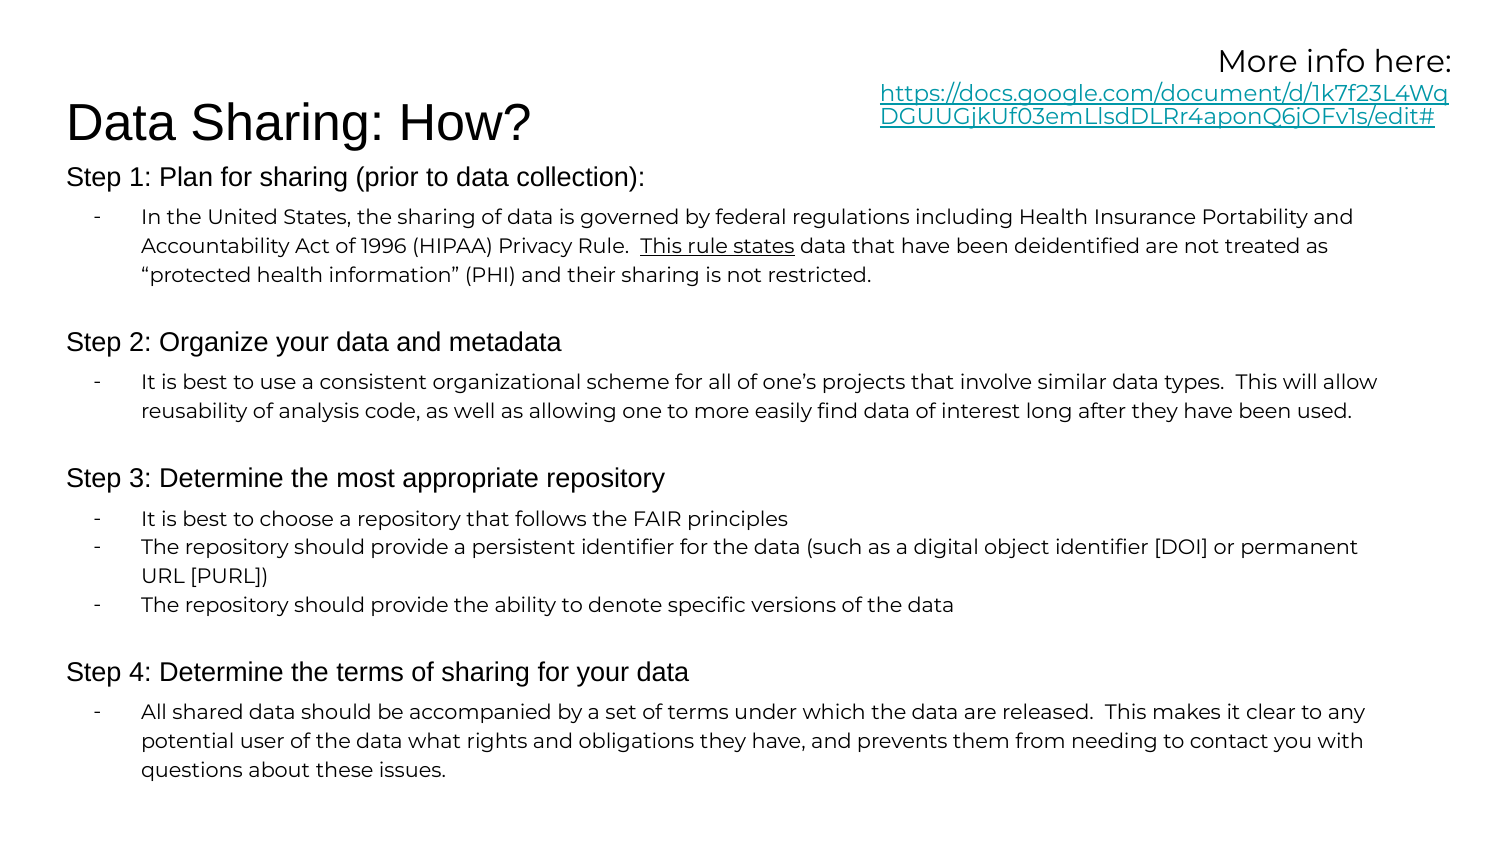

More info here: https://docs.google.com/document/d/1k7f23L4WqDGUUGjkUf03emLlsdDLRr4aponQ6jOFv1s/edit#
# Data Sharing: How?
Step 1: Plan for sharing (prior to data collection):
In the United States, the sharing of data is governed by federal regulations including Health Insurance Portability and Accountability Act of 1996 (HIPAA) Privacy Rule.  This rule states data that have been deidentified are not treated as “protected health information” (PHI) and their sharing is not restricted.
Step 2: Organize your data and metadata
It is best to use a consistent organizational scheme for all of one’s projects that involve similar data types.  This will allow reusability of analysis code, as well as allowing one to more easily find data of interest long after they have been used.
Step 3: Determine the most appropriate repository
It is best to choose a repository that follows the FAIR principles
The repository should provide a persistent identifier for the data (such as a digital object identifier [DOI] or permanent URL [PURL])
The repository should provide the ability to denote specific versions of the data
Step 4: Determine the terms of sharing for your data
All shared data should be accompanied by a set of terms under which the data are released.  This makes it clear to any potential user of the data what rights and obligations they have, and prevents them from needing to contact you with questions about these issues.